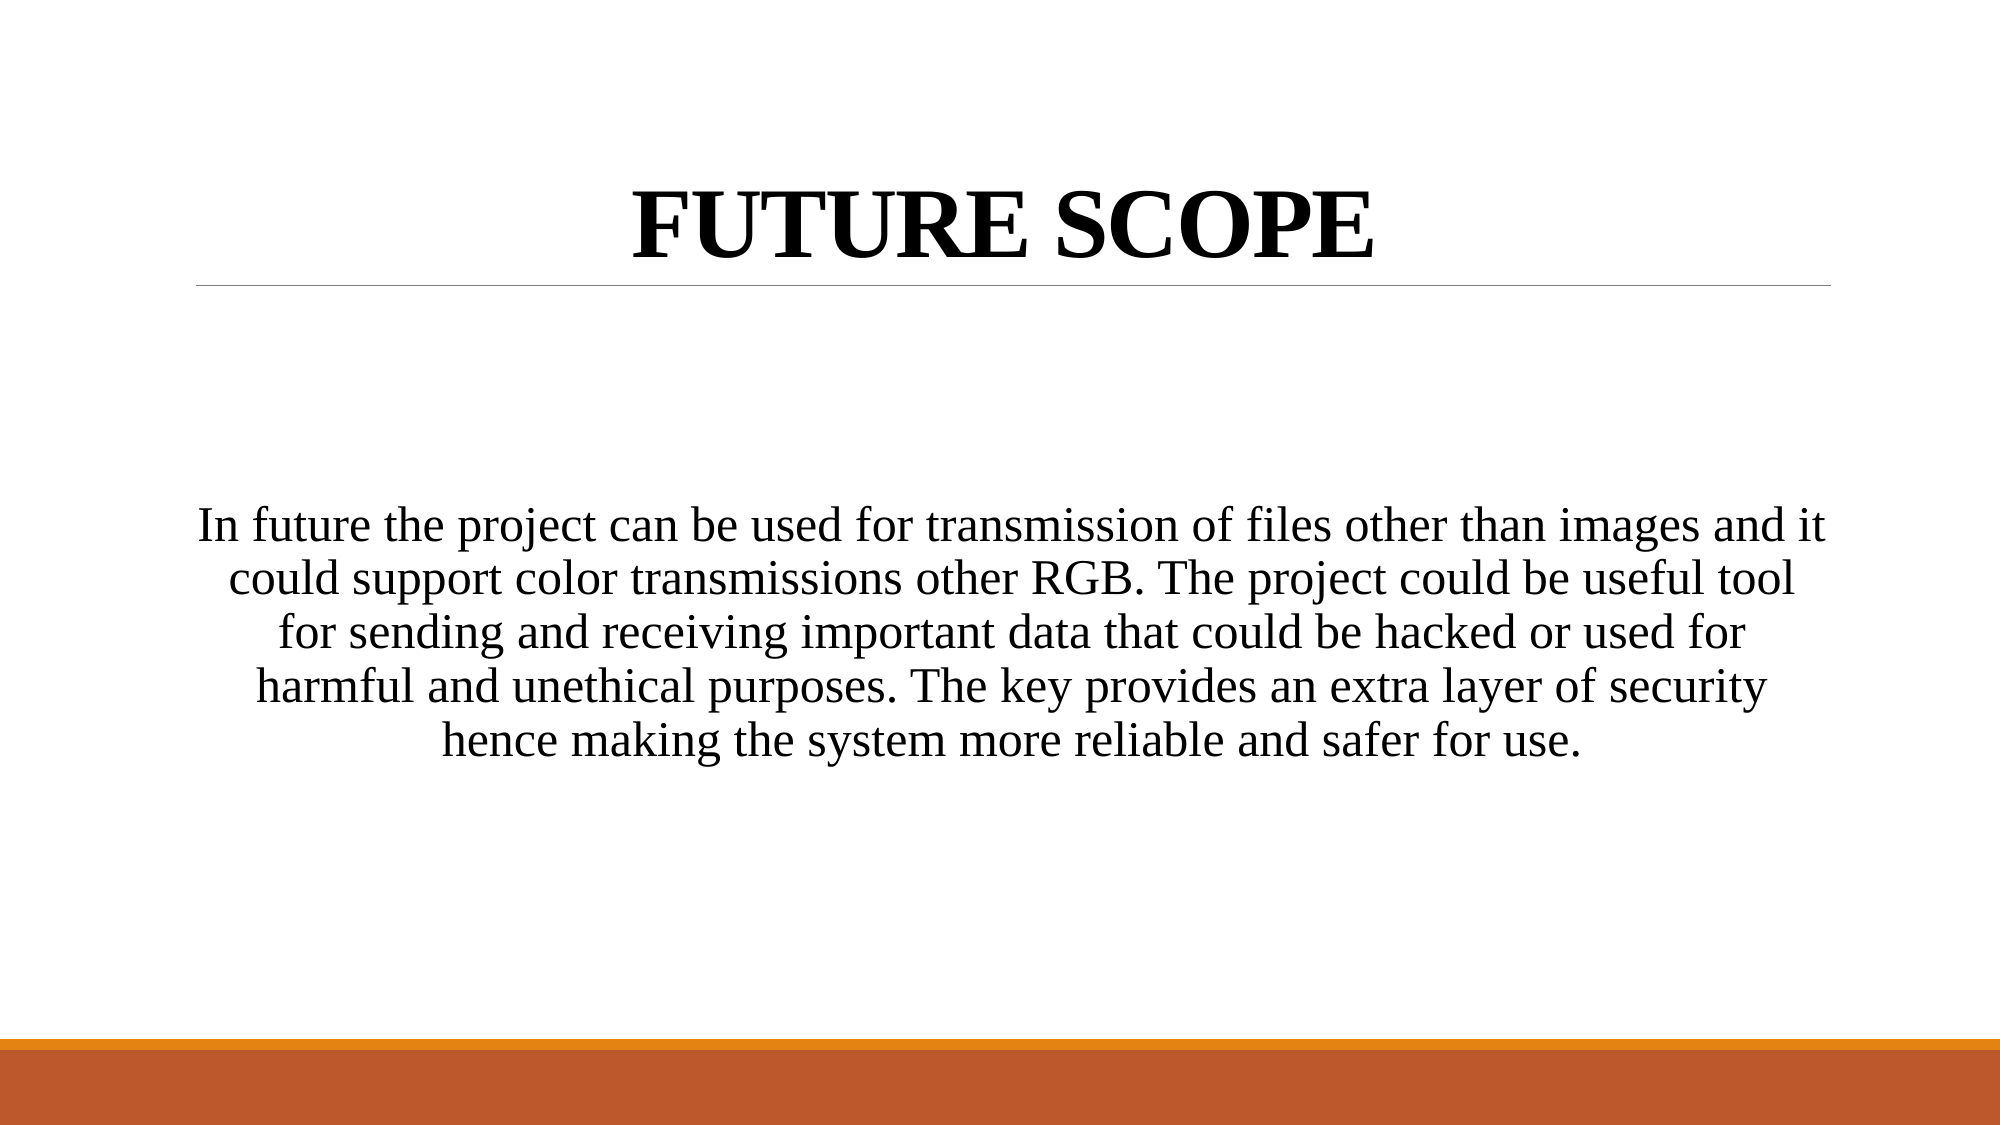

# FUTURE SCOPE
In future the project can be used for transmission of files other than images and it could support color transmissions other RGB. The project could be useful tool for sending and receiving important data that could be hacked or used for harmful and unethical purposes. The key provides an extra layer of security hence making the system more reliable and safer for use.